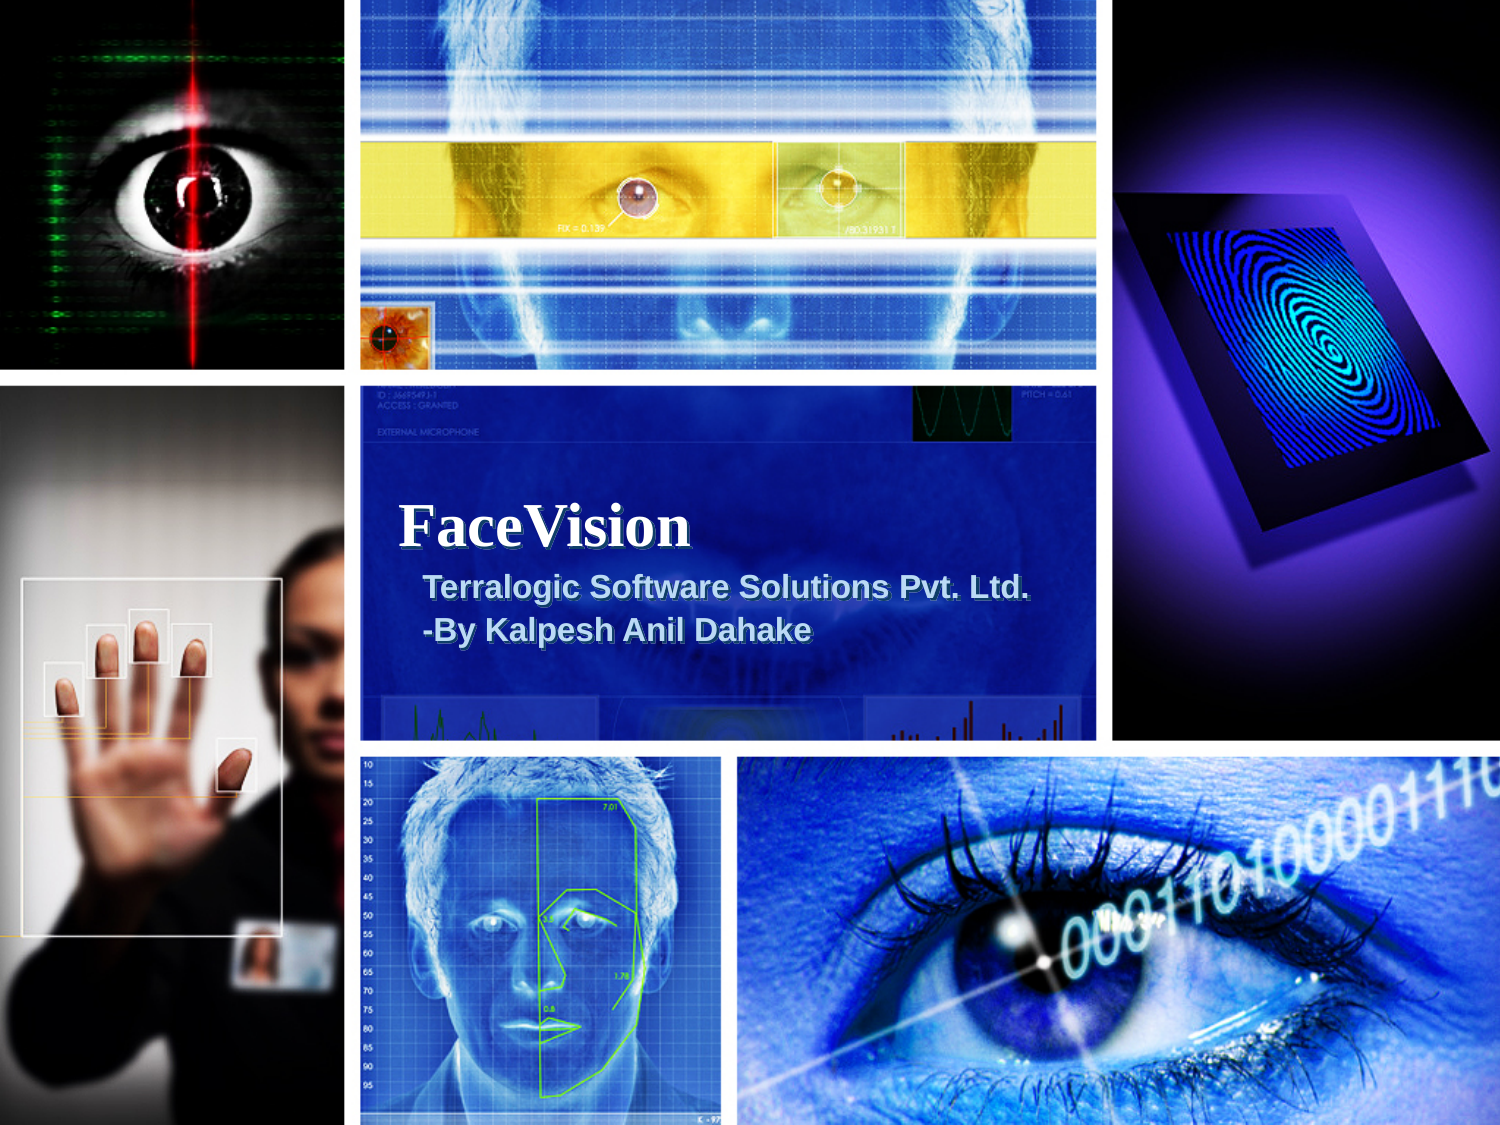

# FaceVision
Terralogic Software Solutions Pvt. Ltd.
-By Kalpesh Anil Dahake